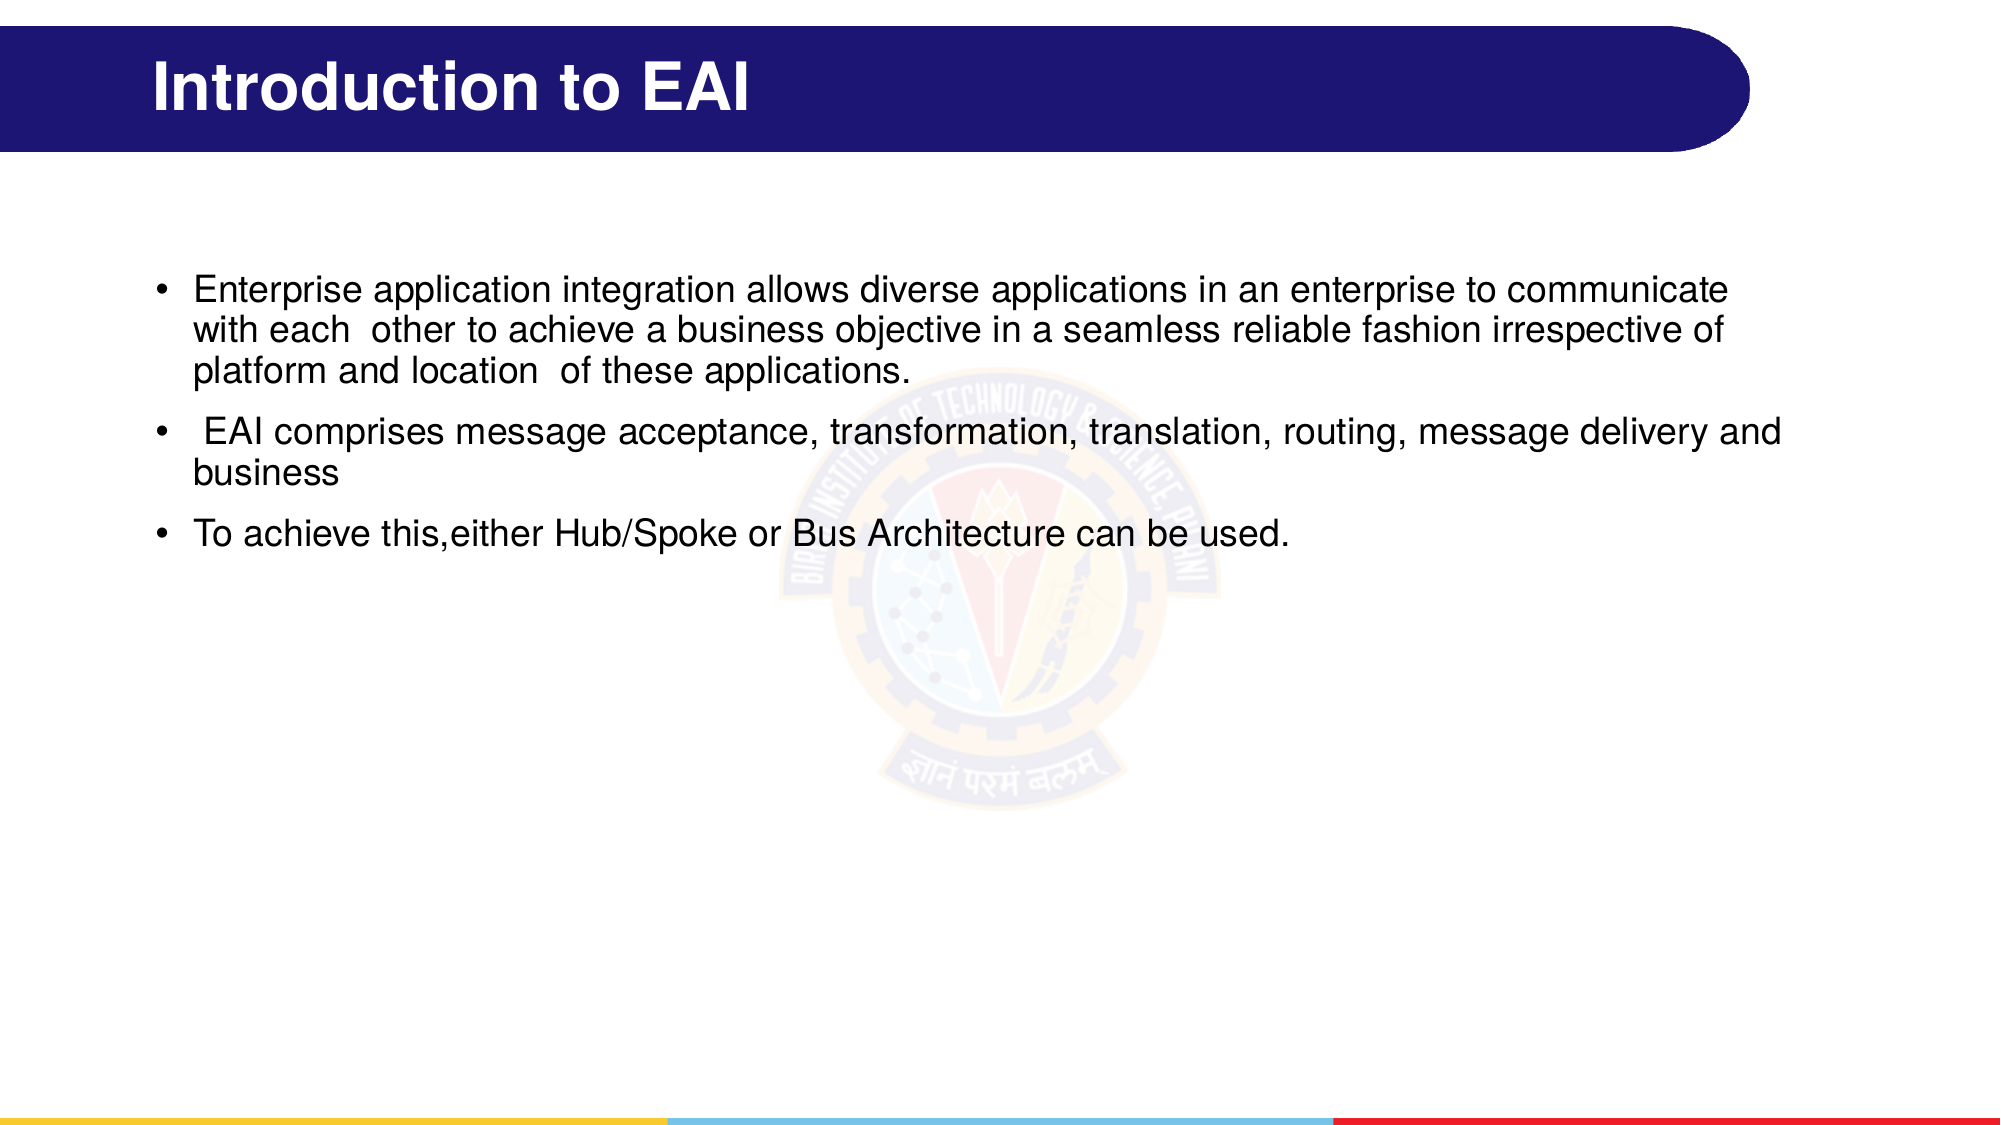

# Introduction to EAI

Enterprise application integration allows diverse applications in an enterprise to communicate with each  other to achieve a business objective in a seamless reliable fashion irrespective of platform and location  of these applications.
 EAI comprises message acceptance, transformation, translation, routing, message delivery and business
To achieve this,either Hub/Spoke or Bus Architecture can be used.